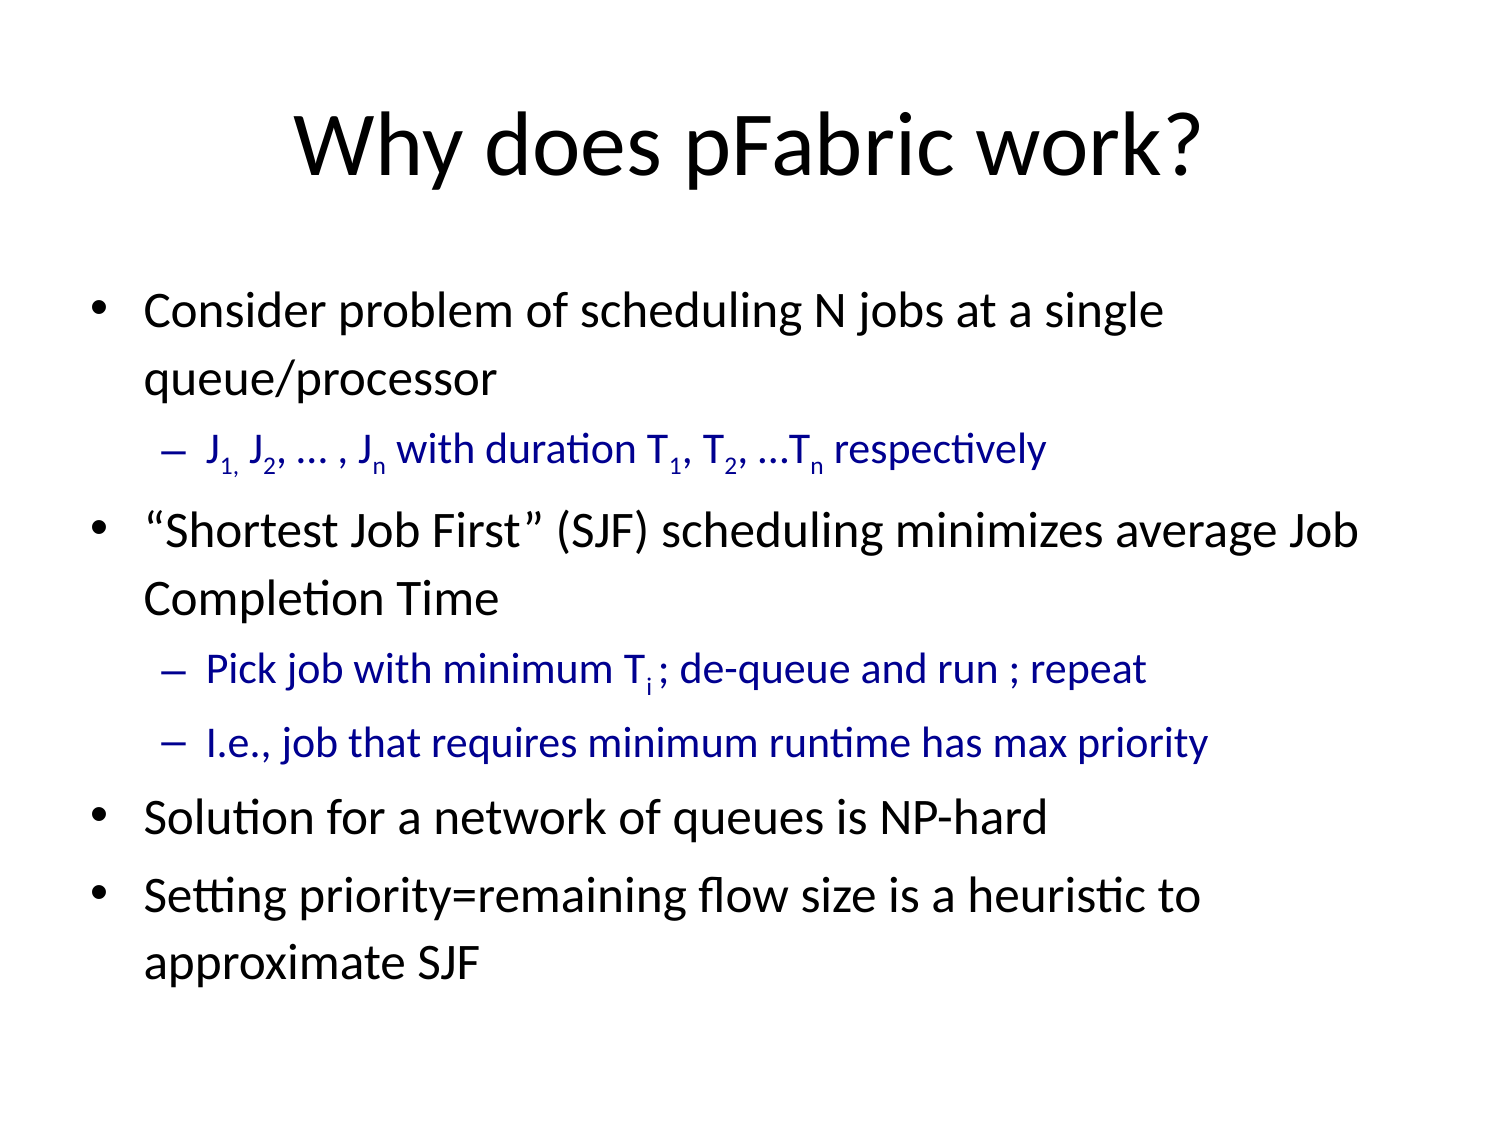

# Why does pFabric work?
Consider problem of scheduling N jobs at a single queue/processor
J1, J2, … , Jn with duration T1, T2, …Tn respectively
“Shortest Job First” (SJF) scheduling minimizes average Job Completion Time
Pick job with minimum Ti ; de-queue and run ; repeat
I.e., job that requires minimum runtime has max priority
Solution for a network of queues is NP-hard
Setting priority=remaining flow size is a heuristic to approximate SJF